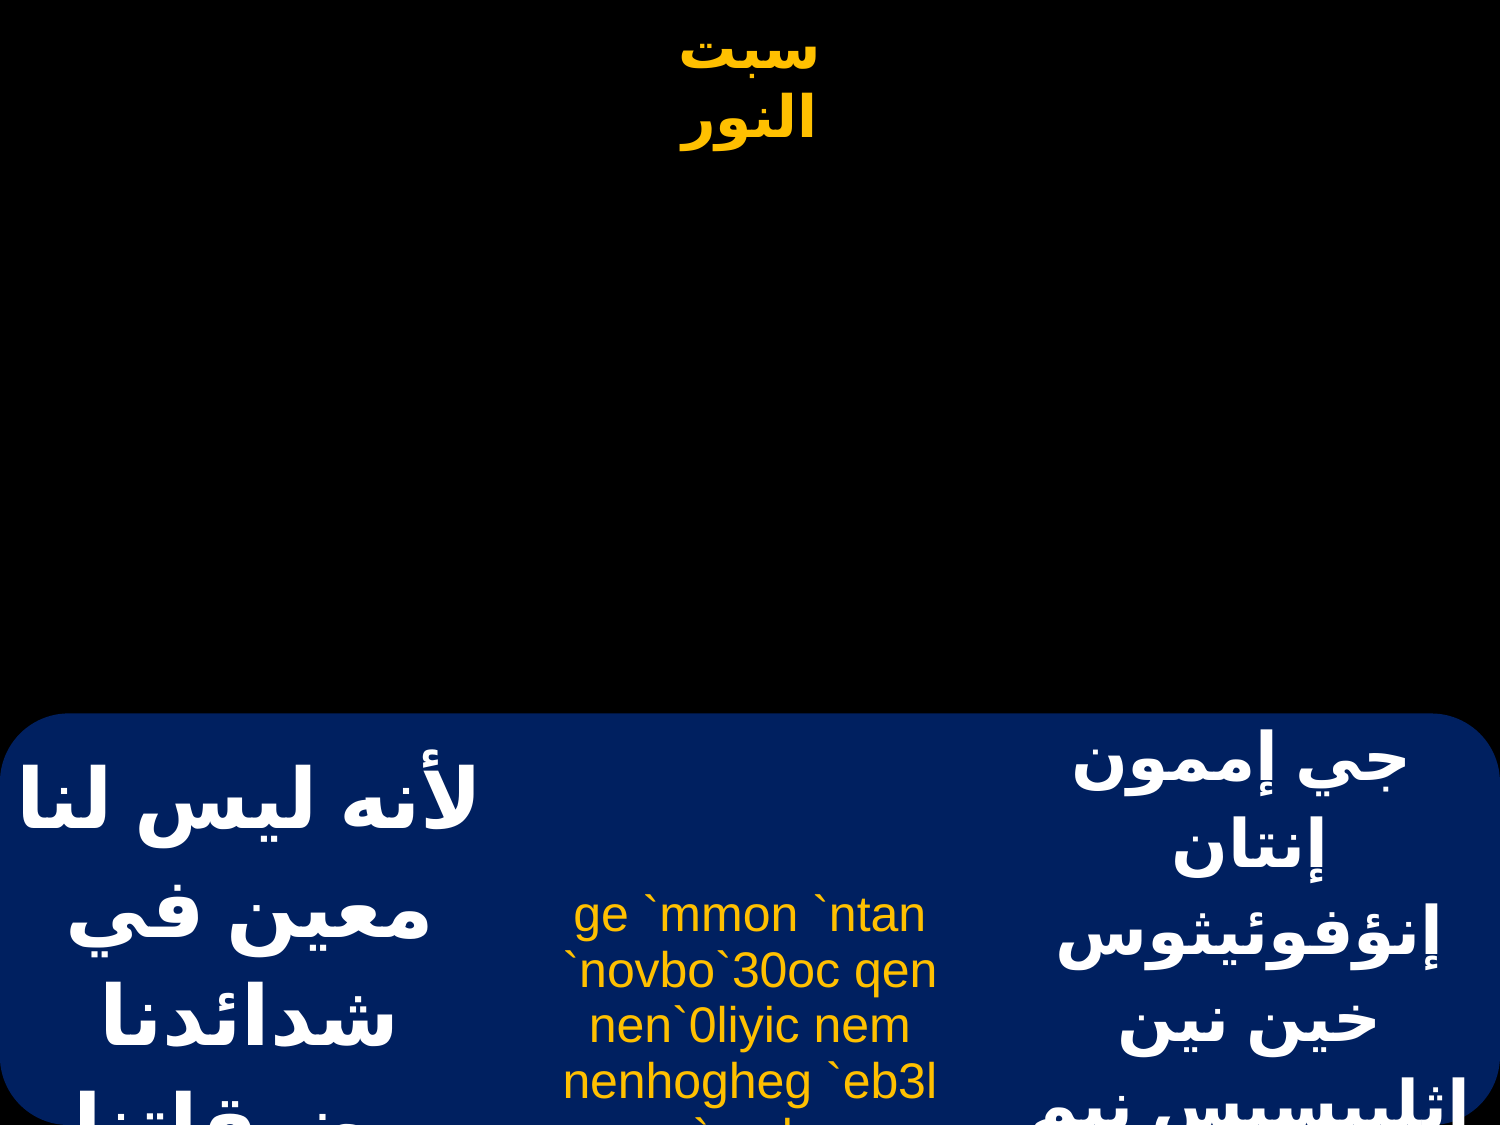

| لأنه ليس لنا معين في شدائدنا وضيقاتنا سواك | ge `mmon `ntan `novbo`30oc qen nen`0liyic nem nenhogheg `eb3l `erok | جي إممون إنتان إنؤفوئيثوس خين نين إثليبسيس نيم نين جهيج إيفيل إيروك |
| --- | --- | --- |